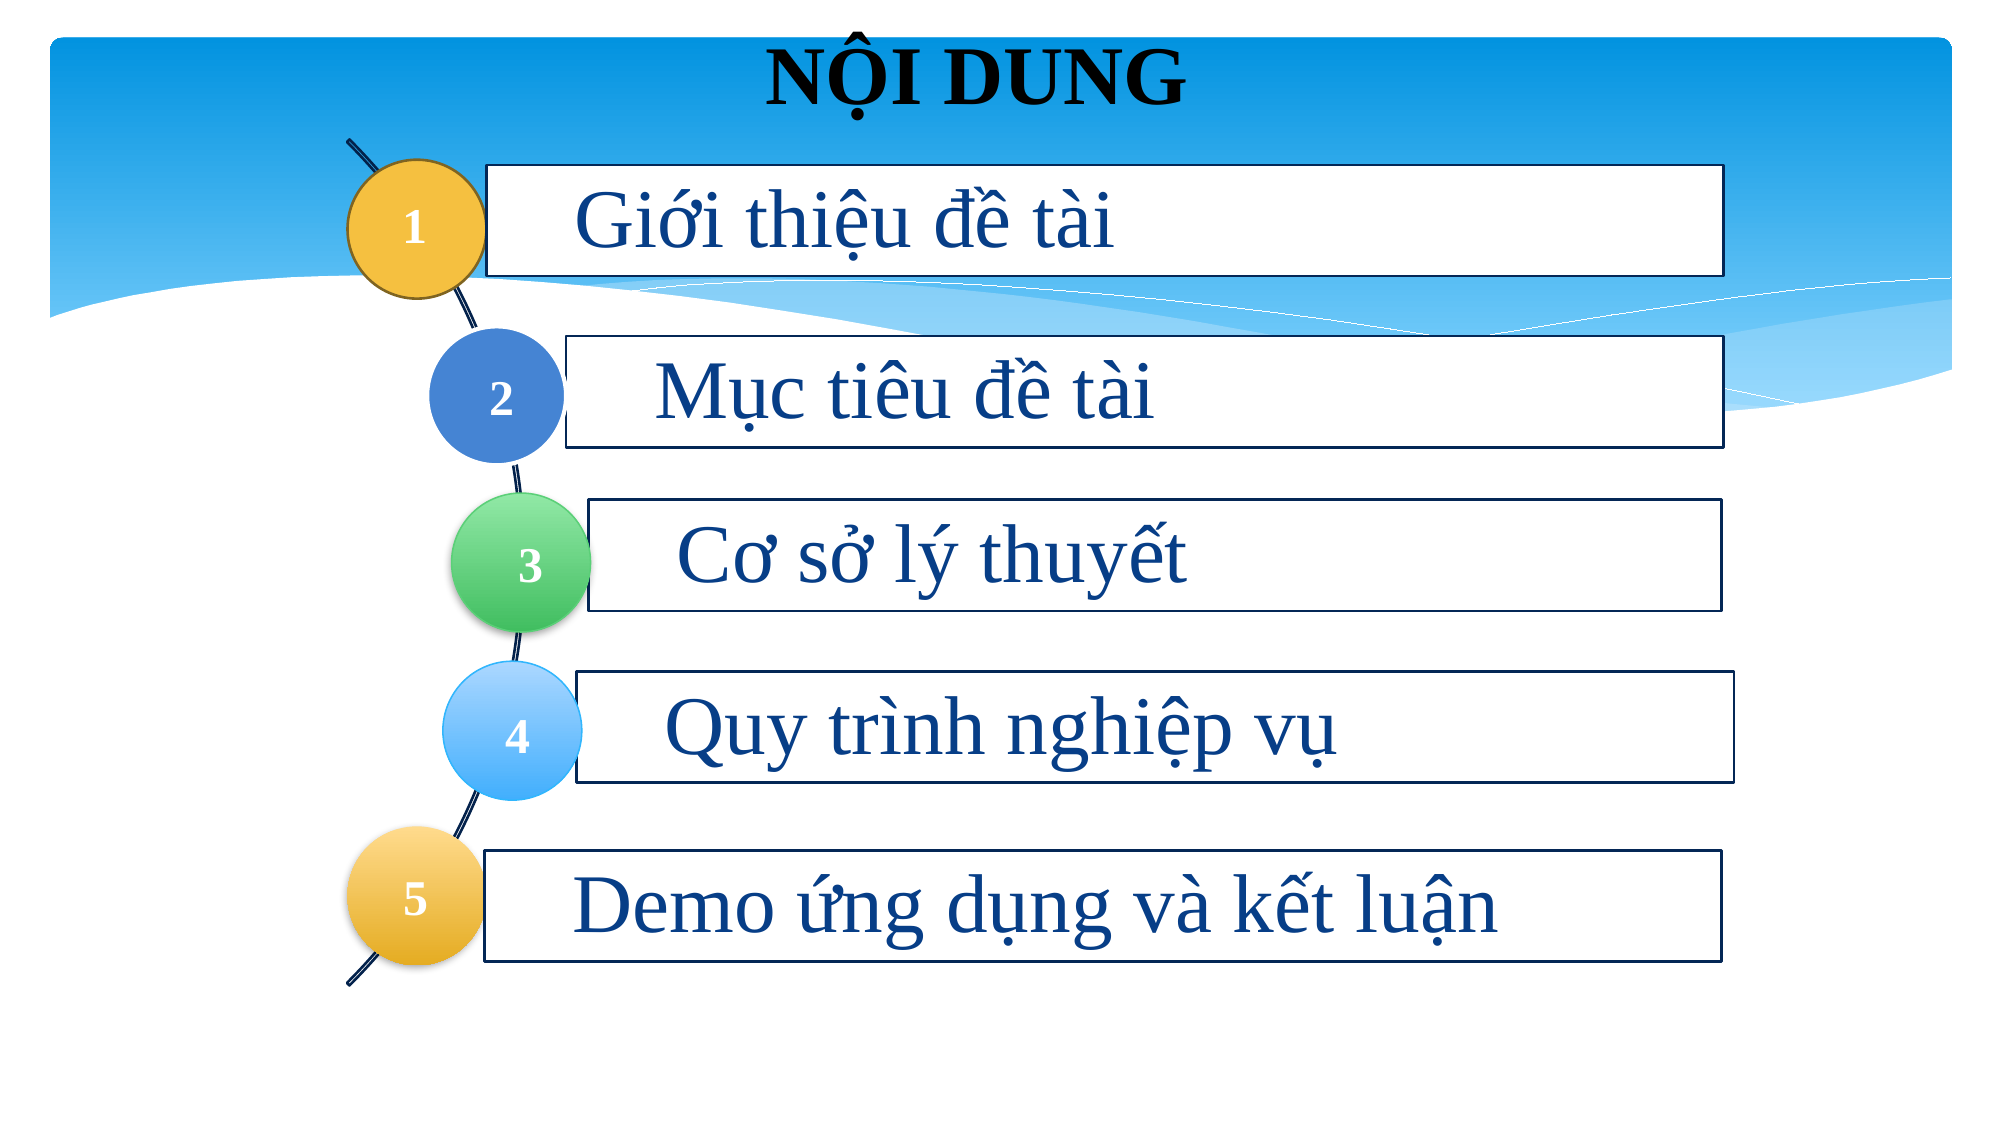

NỘI DUNG

Giới thiệu đề tài
1

Mục tiêu đề tài
2

Cơ sở lý thuyết
3

Quy trình nghiệp vụ
4

Demo ứng dụng và kết luận
5